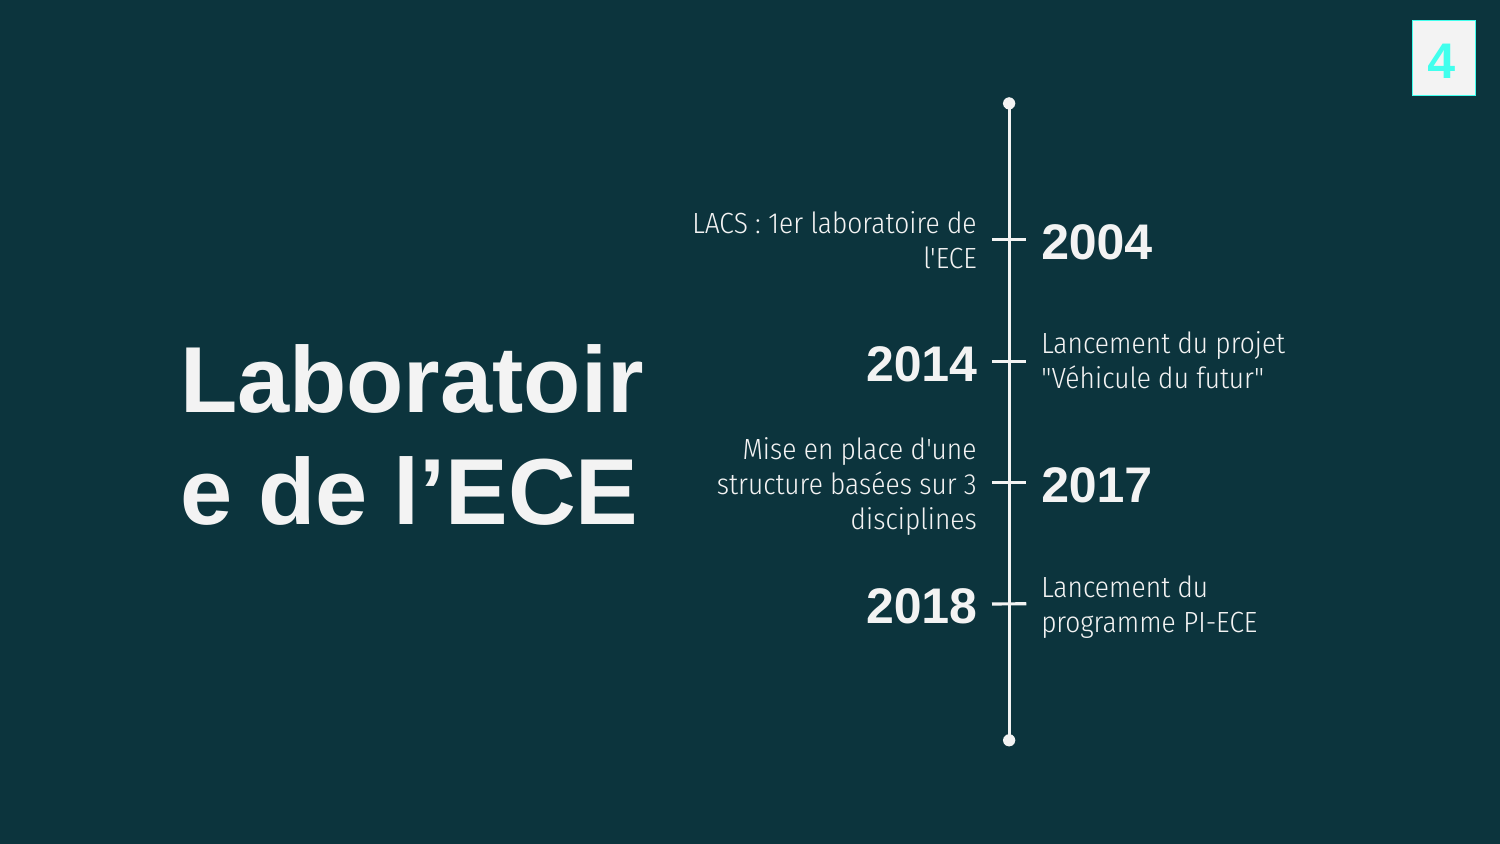

4
LACS : 1er laboratoire de l'ECE
2004
Laboratoire de l’ECE
2014
Lancement du projet "Véhicule du futur"
Mise en place d'une structure basées sur 3 disciplines
2017
Lancement du programme PI-ECE
2018